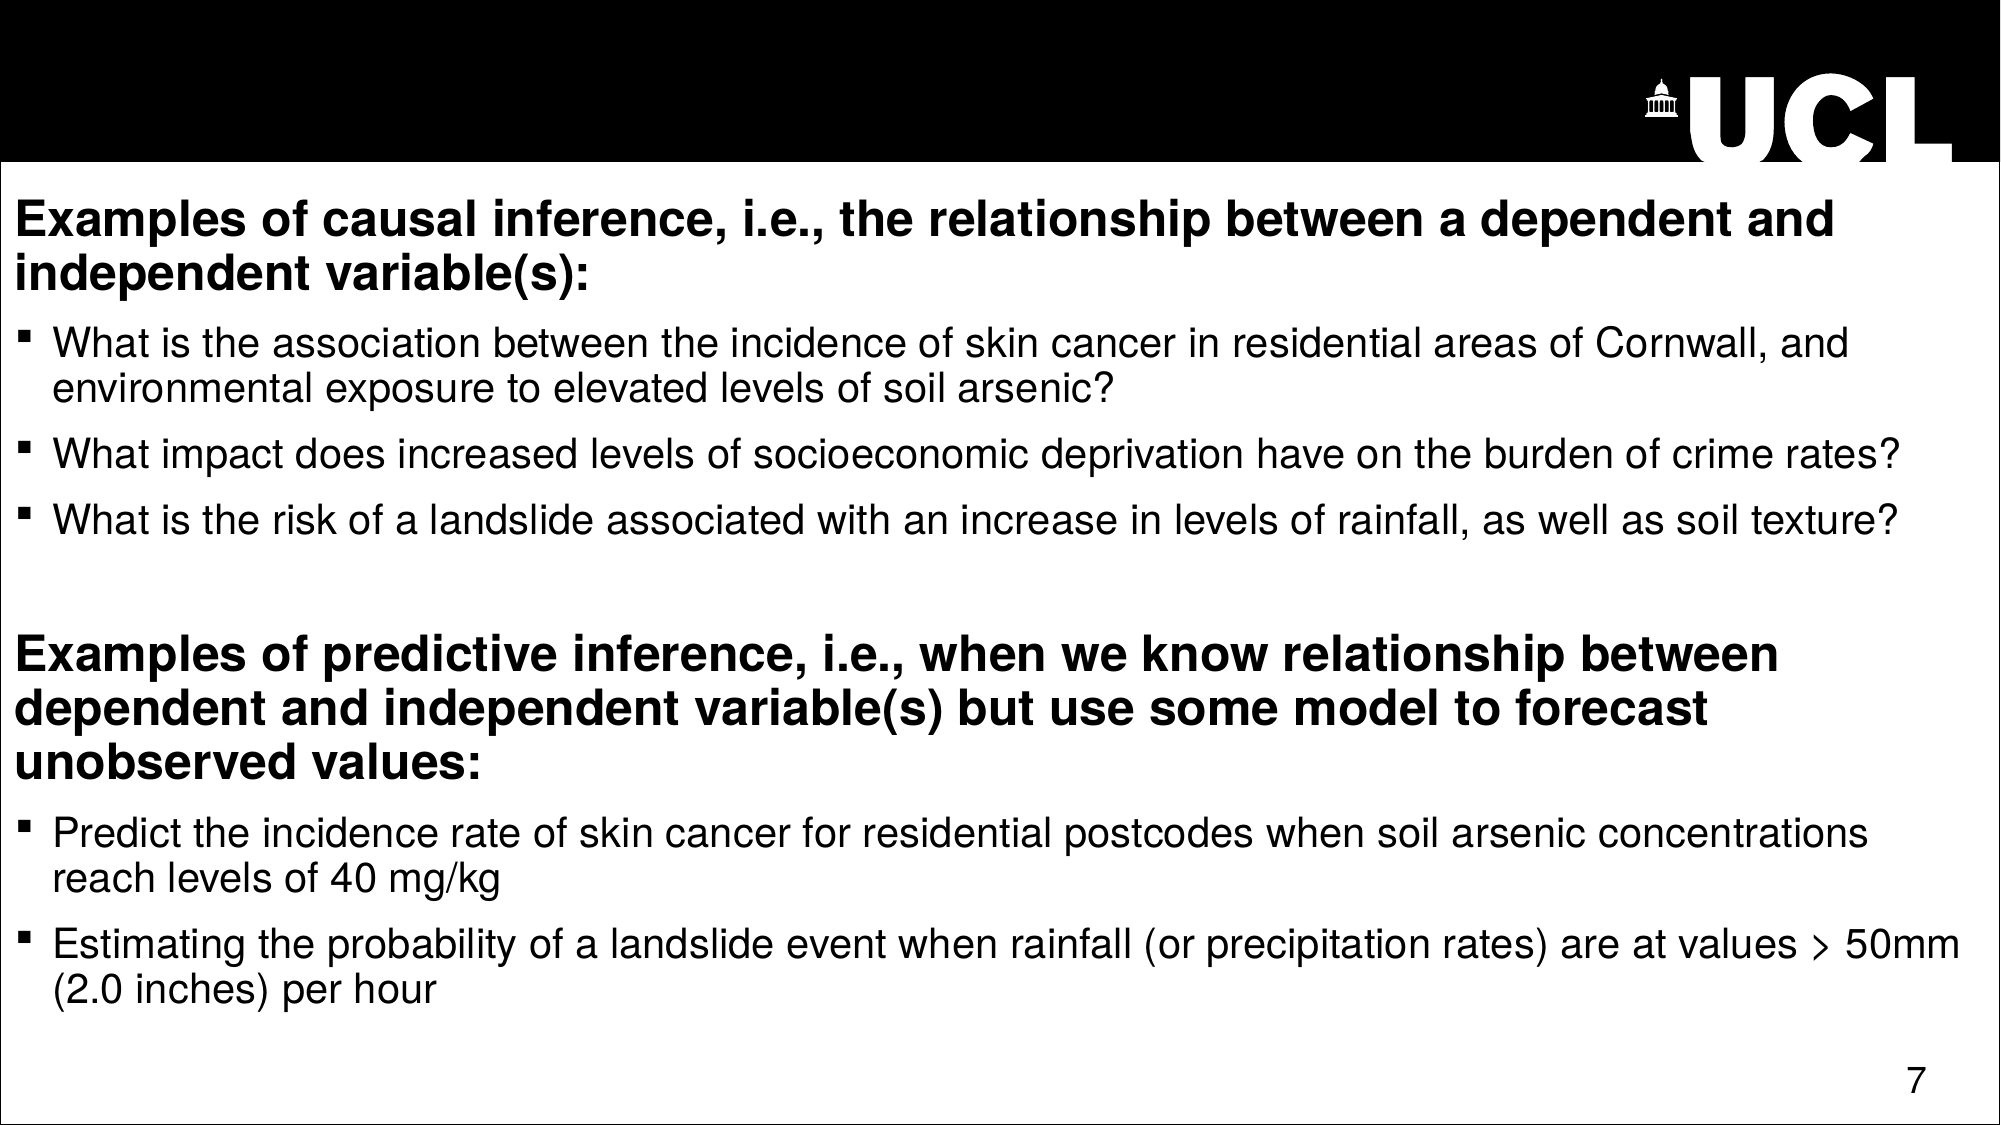

Casual & Predictive Inference

Examples of causal inference, i.e., the relationship between a dependent and independent variable(s):
What is the association between the incidence of skin cancer in residential areas of Cornwall, and environmental exposure to elevated levels of soil arsenic?
What impact does increased levels of socioeconomic deprivation have on the burden of crime rates?
What is the risk of a landslide associated with an increase in levels of rainfall, as well as soil texture?

Examples of predictive inference, i.e., when we know relationship between dependent and independent variable(s) but use some model to forecast unobserved values:
Predict the incidence rate of skin cancer for residential postcodes when soil arsenic concentrations reach levels of 40 mg/kg
Estimating the probability of a landslide event when rainfall (or precipitation rates) are at values > 50mm (2.0 inches) per hour

7